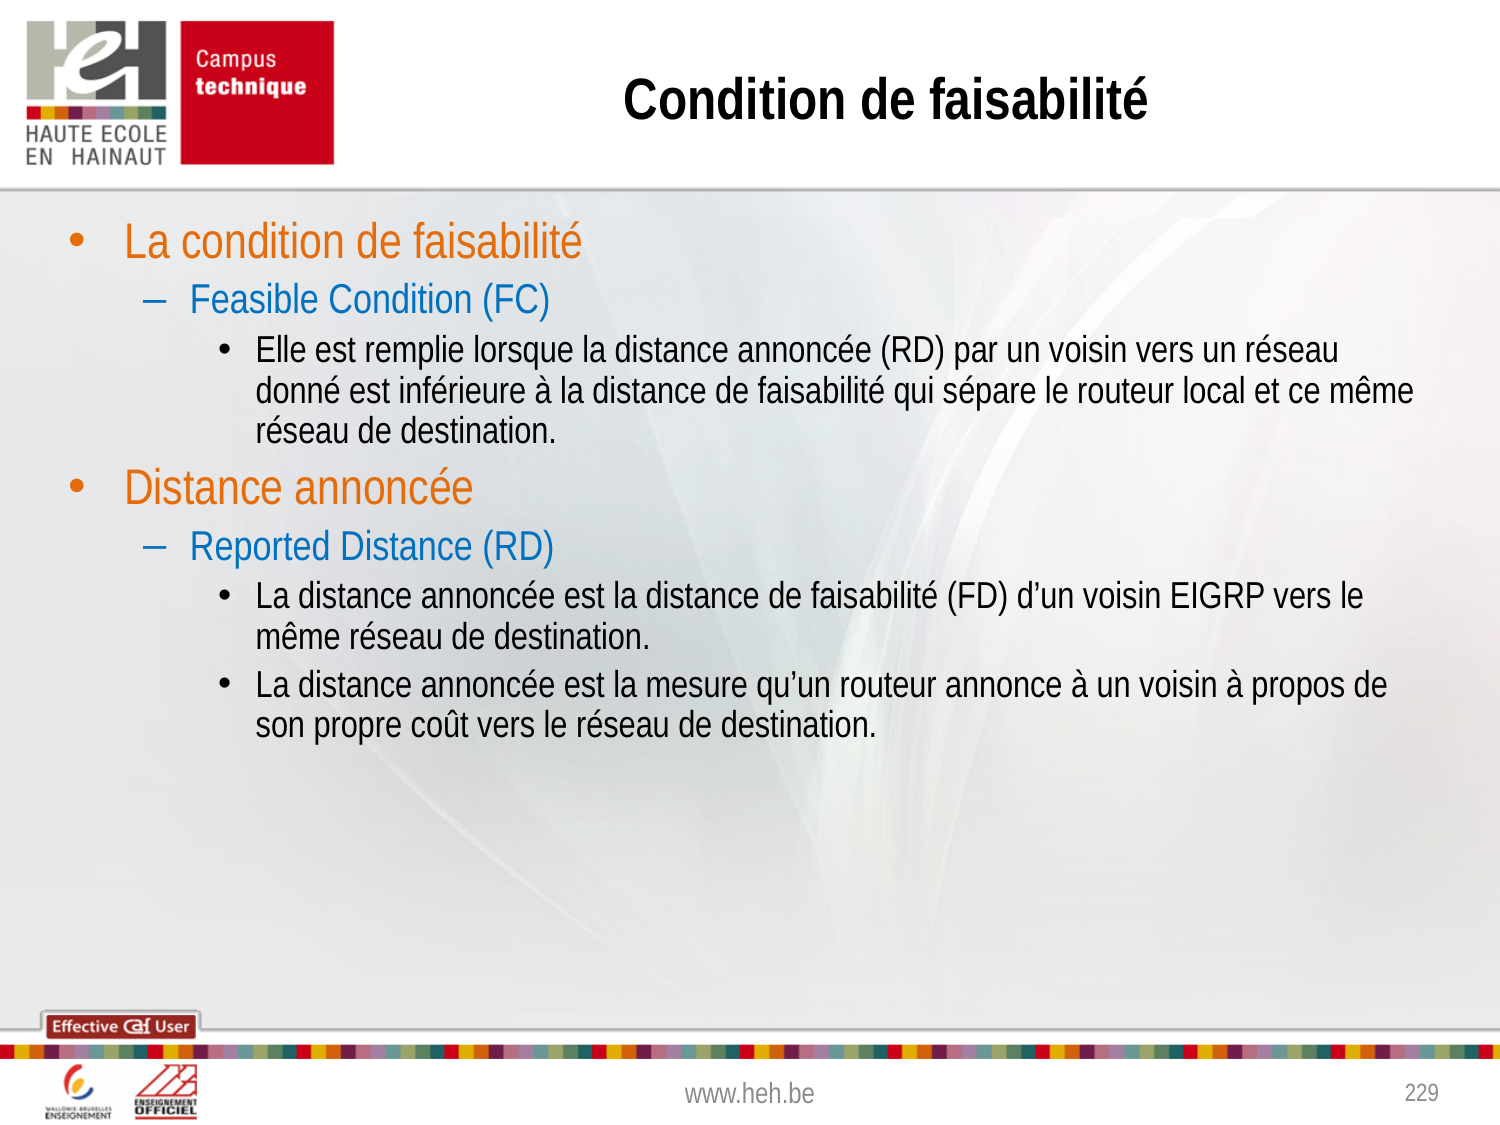

# Condition de faisabilité
La condition de faisabilité
Feasible Condition (FC)
Elle est remplie lorsque la distance annoncée (RD) par un voisin vers un réseau donné est inférieure à la distance de faisabilité qui sépare le routeur local et ce même réseau de destination.
Distance annoncée
Reported Distance (RD)
La distance annoncée est la distance de faisabilité (FD) d’un voisin EIGRP vers le même réseau de destination.
La distance annoncée est la mesure qu’un routeur annonce à un voisin à propos de son propre coût vers le réseau de destination.
www.heh.be
229